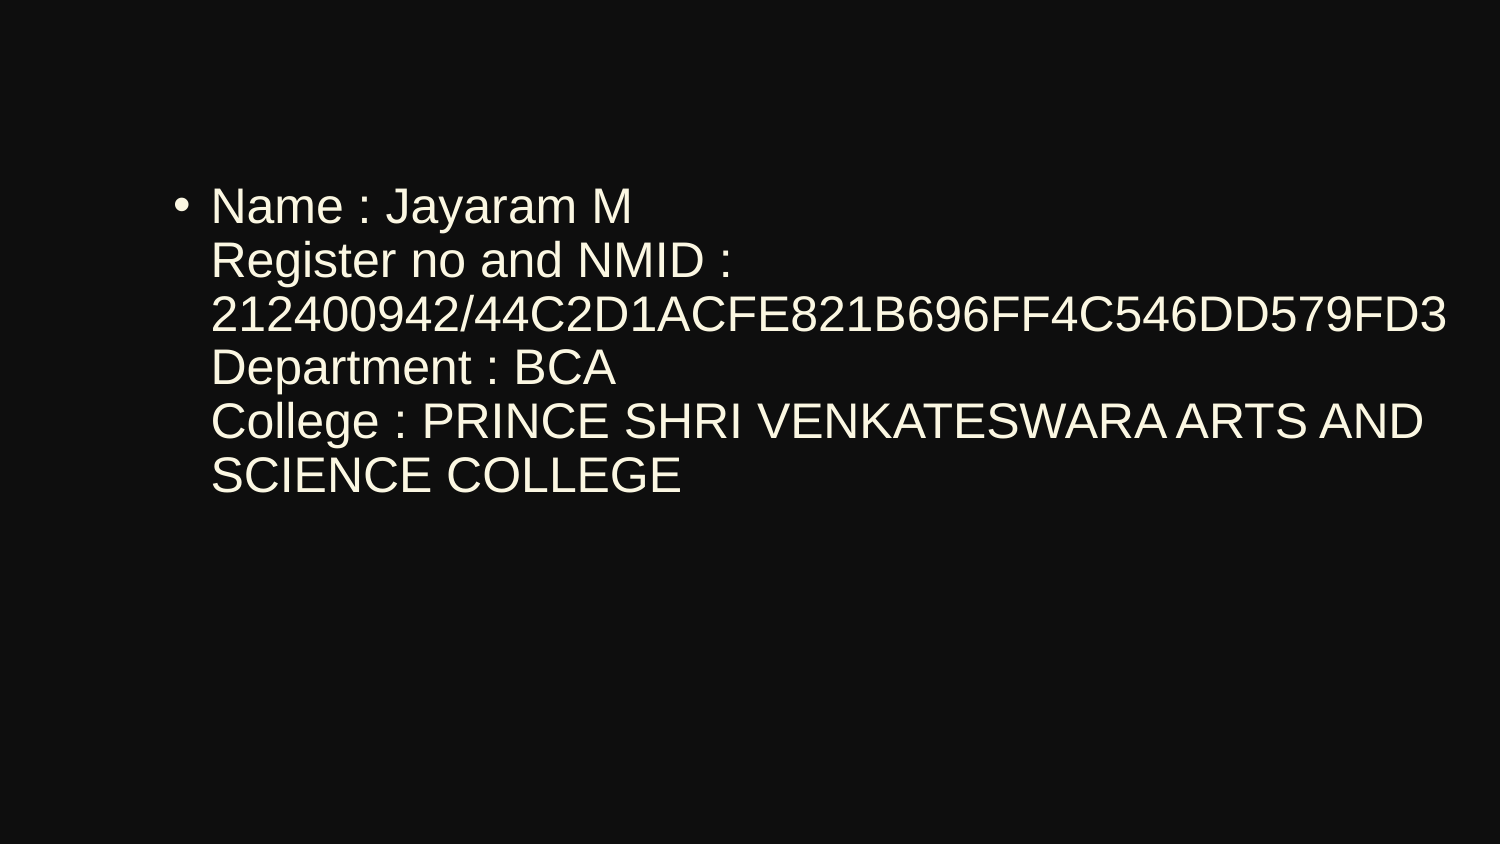

# Name : Jayaram M Register no and NMID : 212400942/44C2D1ACFE821B696FF4C546DD579FD3 Department : BCA College : PRINCE SHRI VENKATESWARA ARTS AND SCIENCE COLLEGE